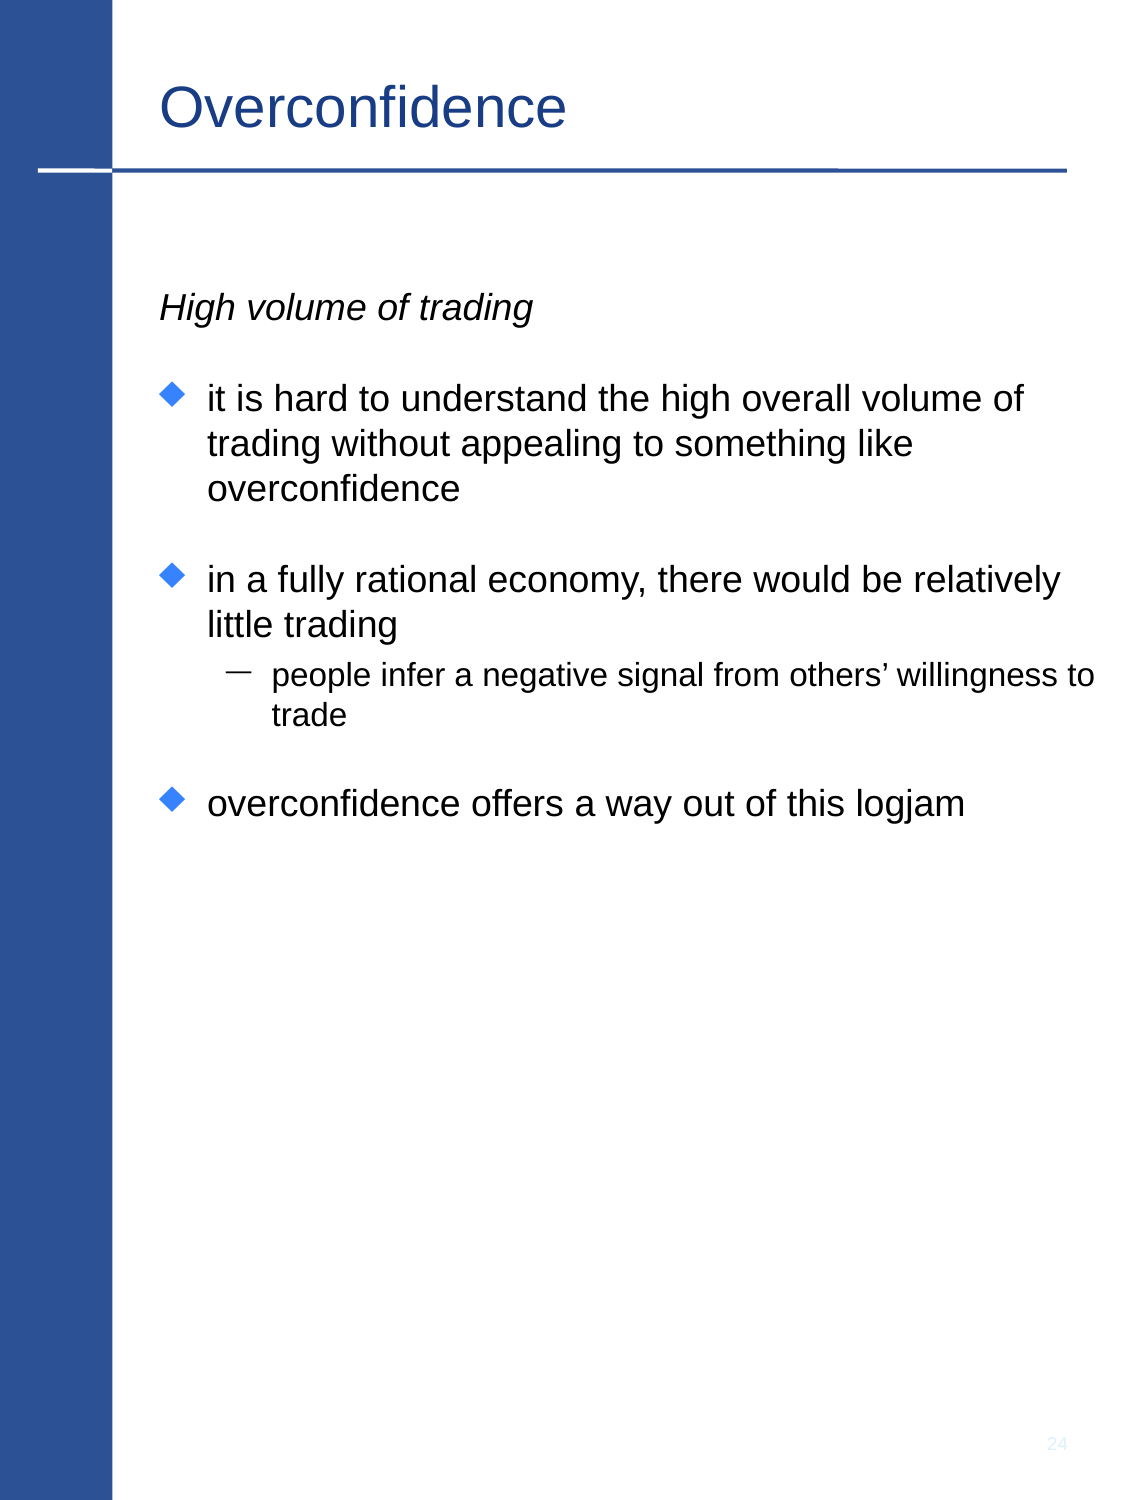

# Overconfidence
High volume of trading
it is hard to understand the high overall volume of trading without appealing to something like overconfidence
in a fully rational economy, there would be relatively little trading
people infer a negative signal from others’ willingness to trade
overconfidence offers a way out of this logjam

24